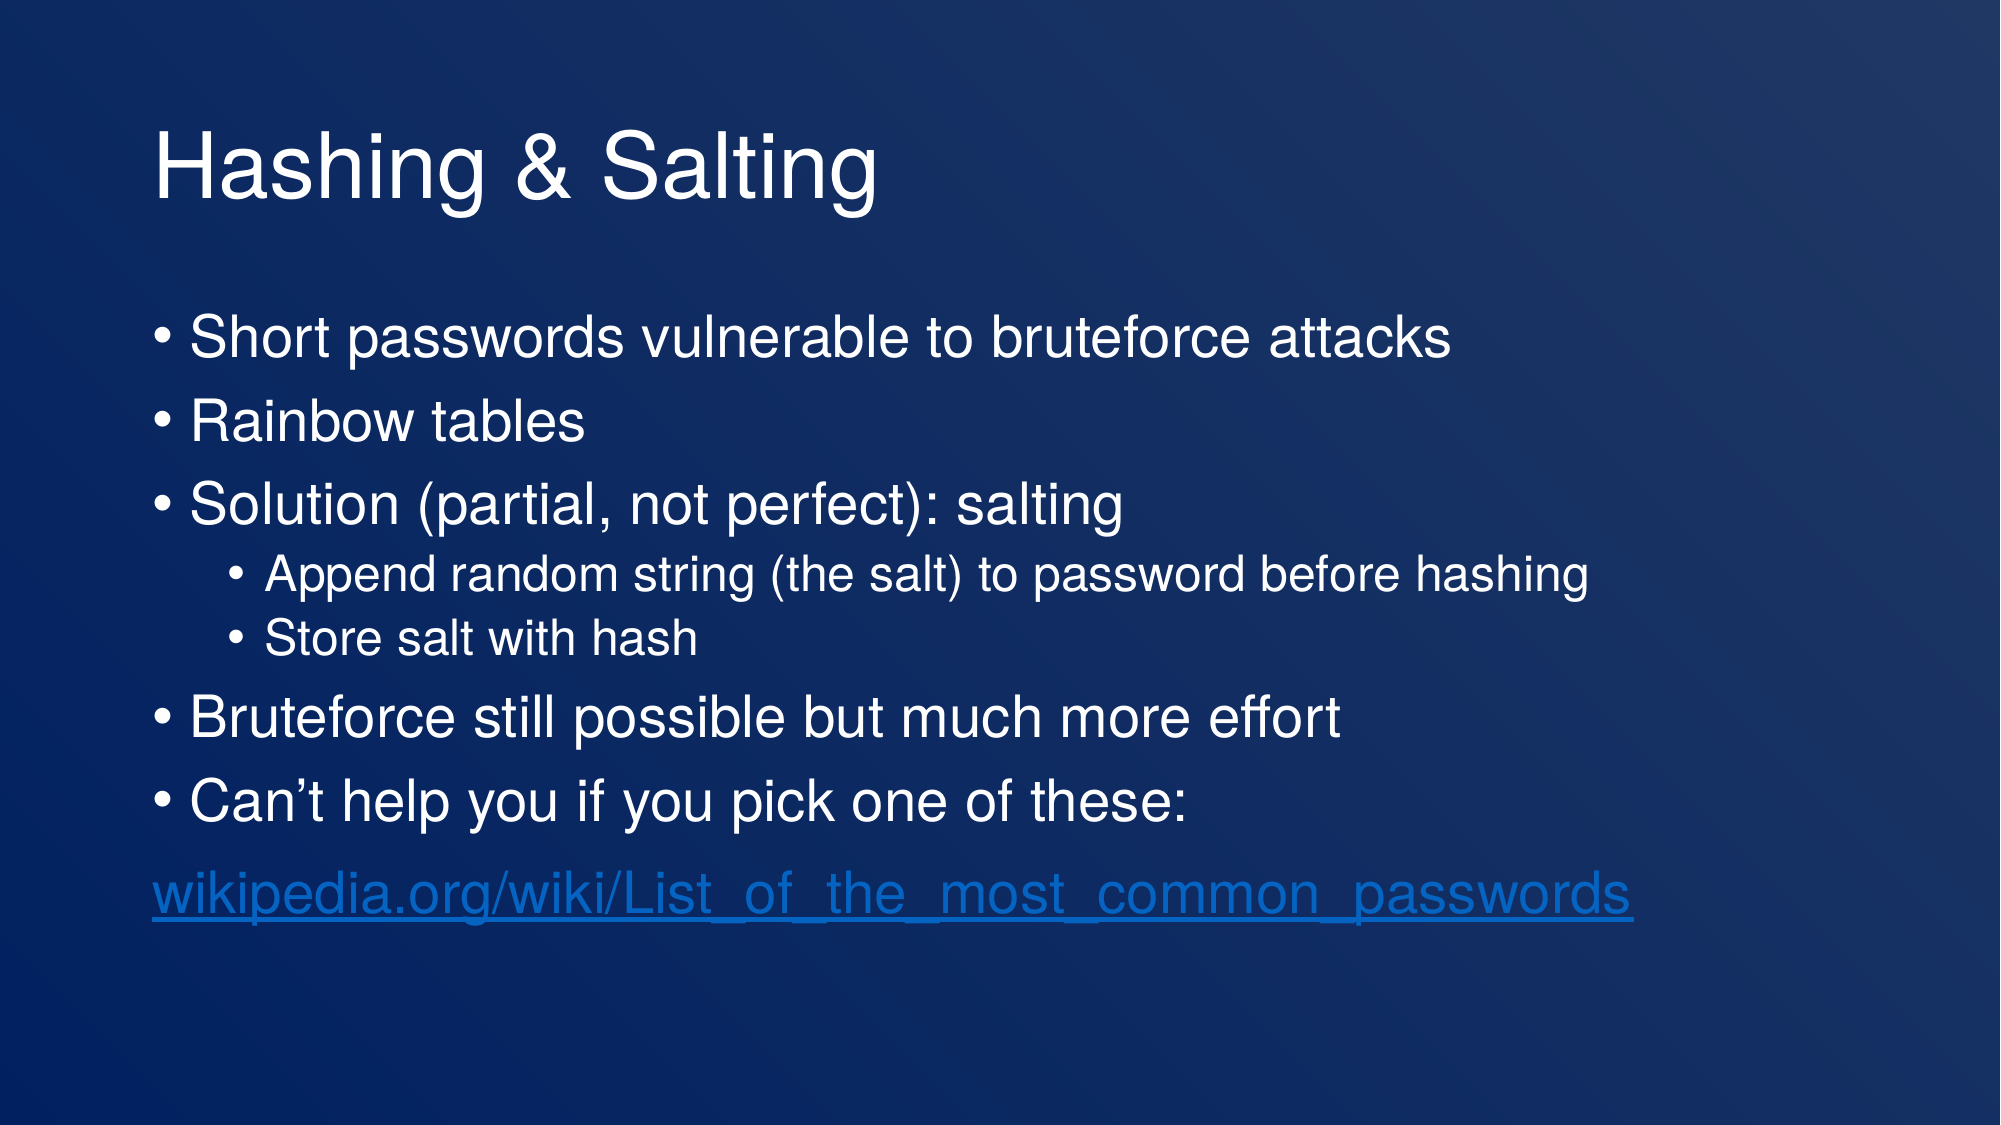

# Hashing & Salting
Short passwords vulnerable to bruteforce attacks
Rainbow tables
Solution (partial, not perfect): salting
Append random string (the salt) to password before hashing
Store salt with hash
Bruteforce still possible but much more effort
Can’t help you if you pick one of these:
wikipedia.org/wiki/List_of_the_most_common_passwords